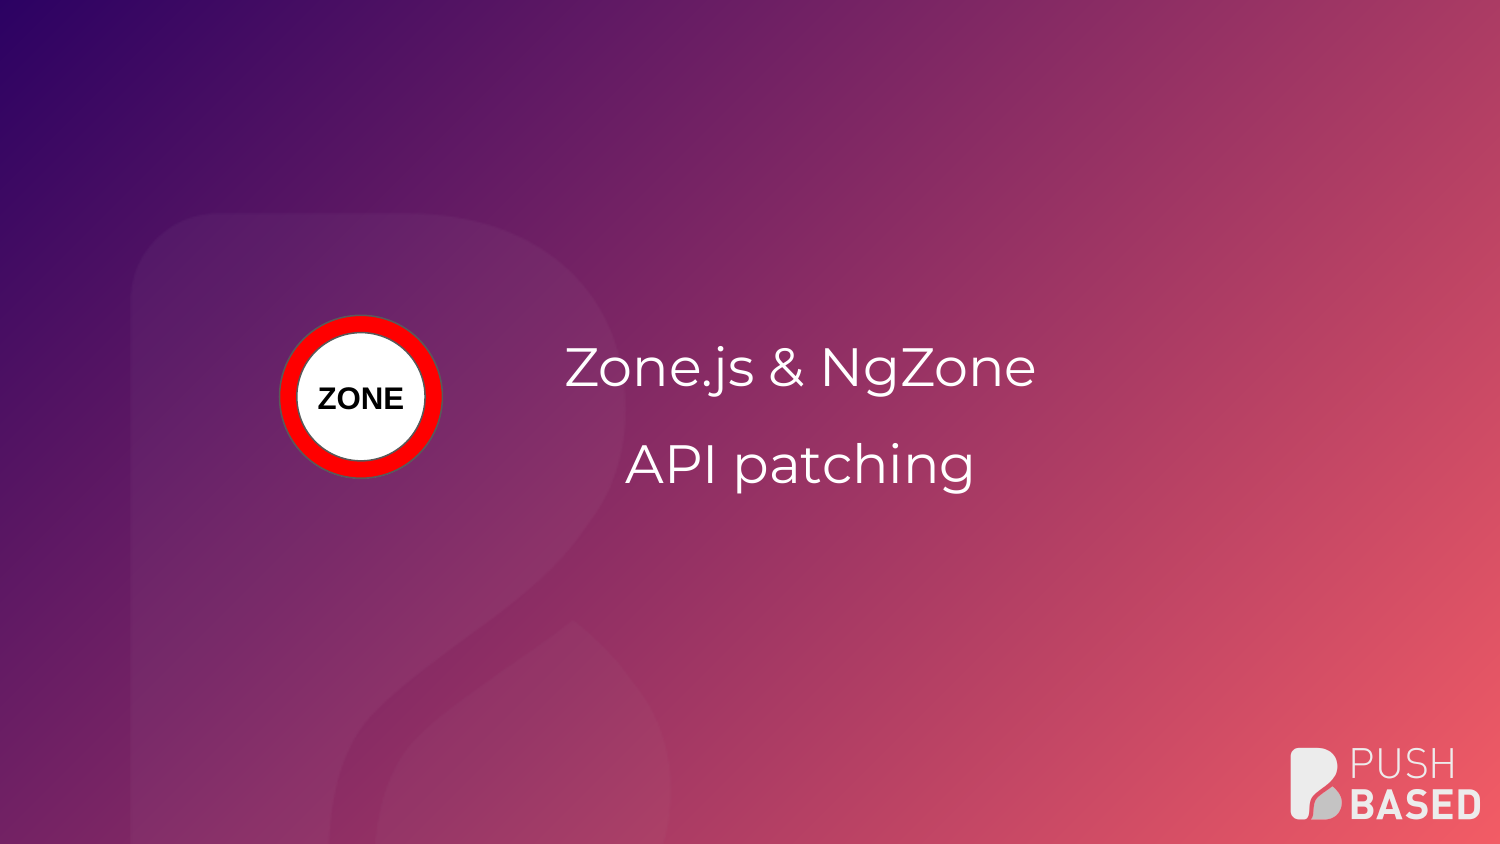

# Zone.js & NgZone API patching
ZONE